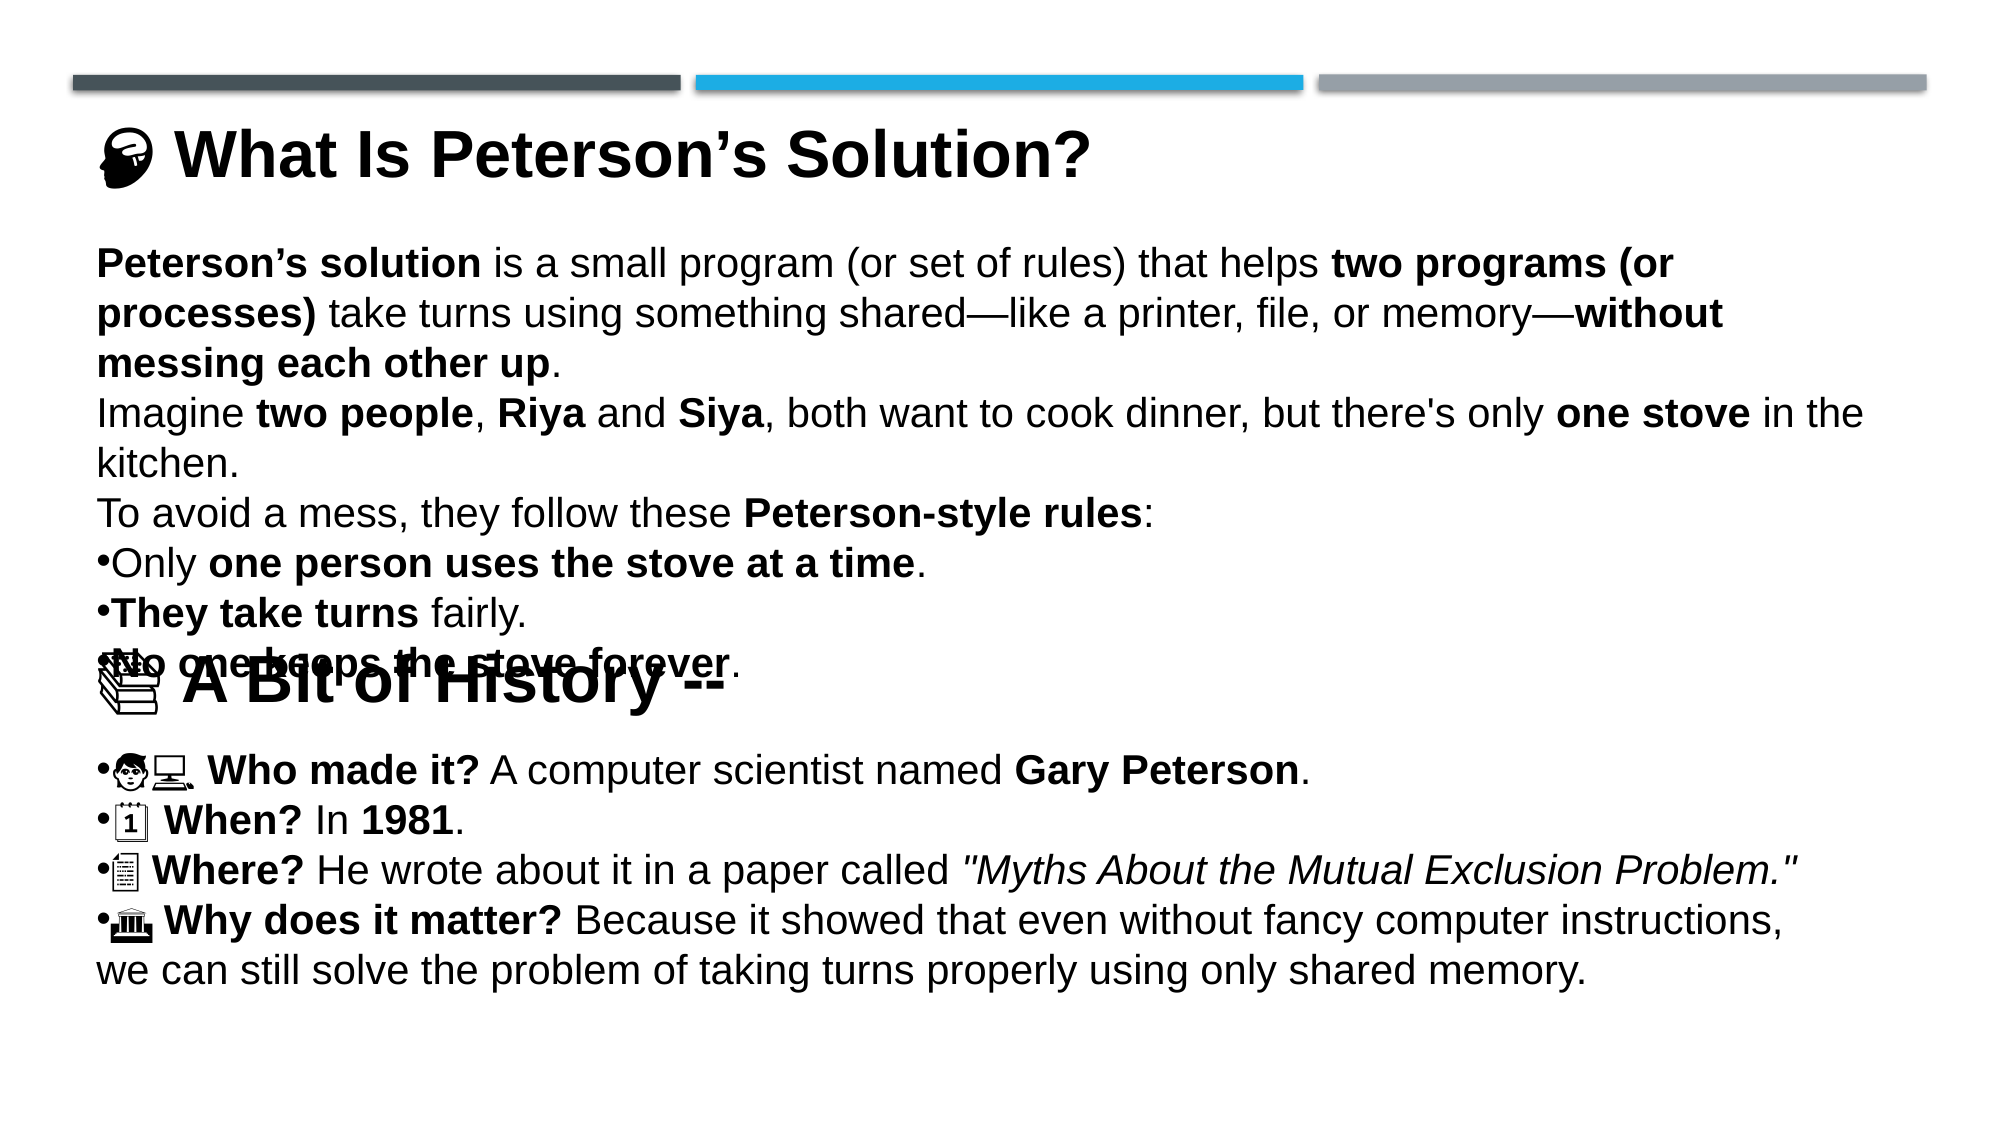

🧠 What Is Peterson’s Solution?

Peterson’s solution is a small program (or set of rules) that helps two programs (or processes) take turns using something shared—like a printer, file, or memory—without messing each other up.
Imagine two people, Riya and Siya, both want to cook dinner, but there's only one stove in the kitchen.
To avoid a mess, they follow these Peterson-style rules:
Only one person uses the stove at a time.
They take turns fairly.
No one keeps the stove forever.

📚 A Bit of History --

🧑‍💻 Who made it? A computer scientist named Gary Peterson.
🗓️ When? In 1981.
📄 Where? He wrote about it in a paper called "Myths About the Mutual Exclusion Problem."
🏛️ Why does it matter? Because it showed that even without fancy computer instructions, we can still solve the problem of taking turns properly using only shared memory.